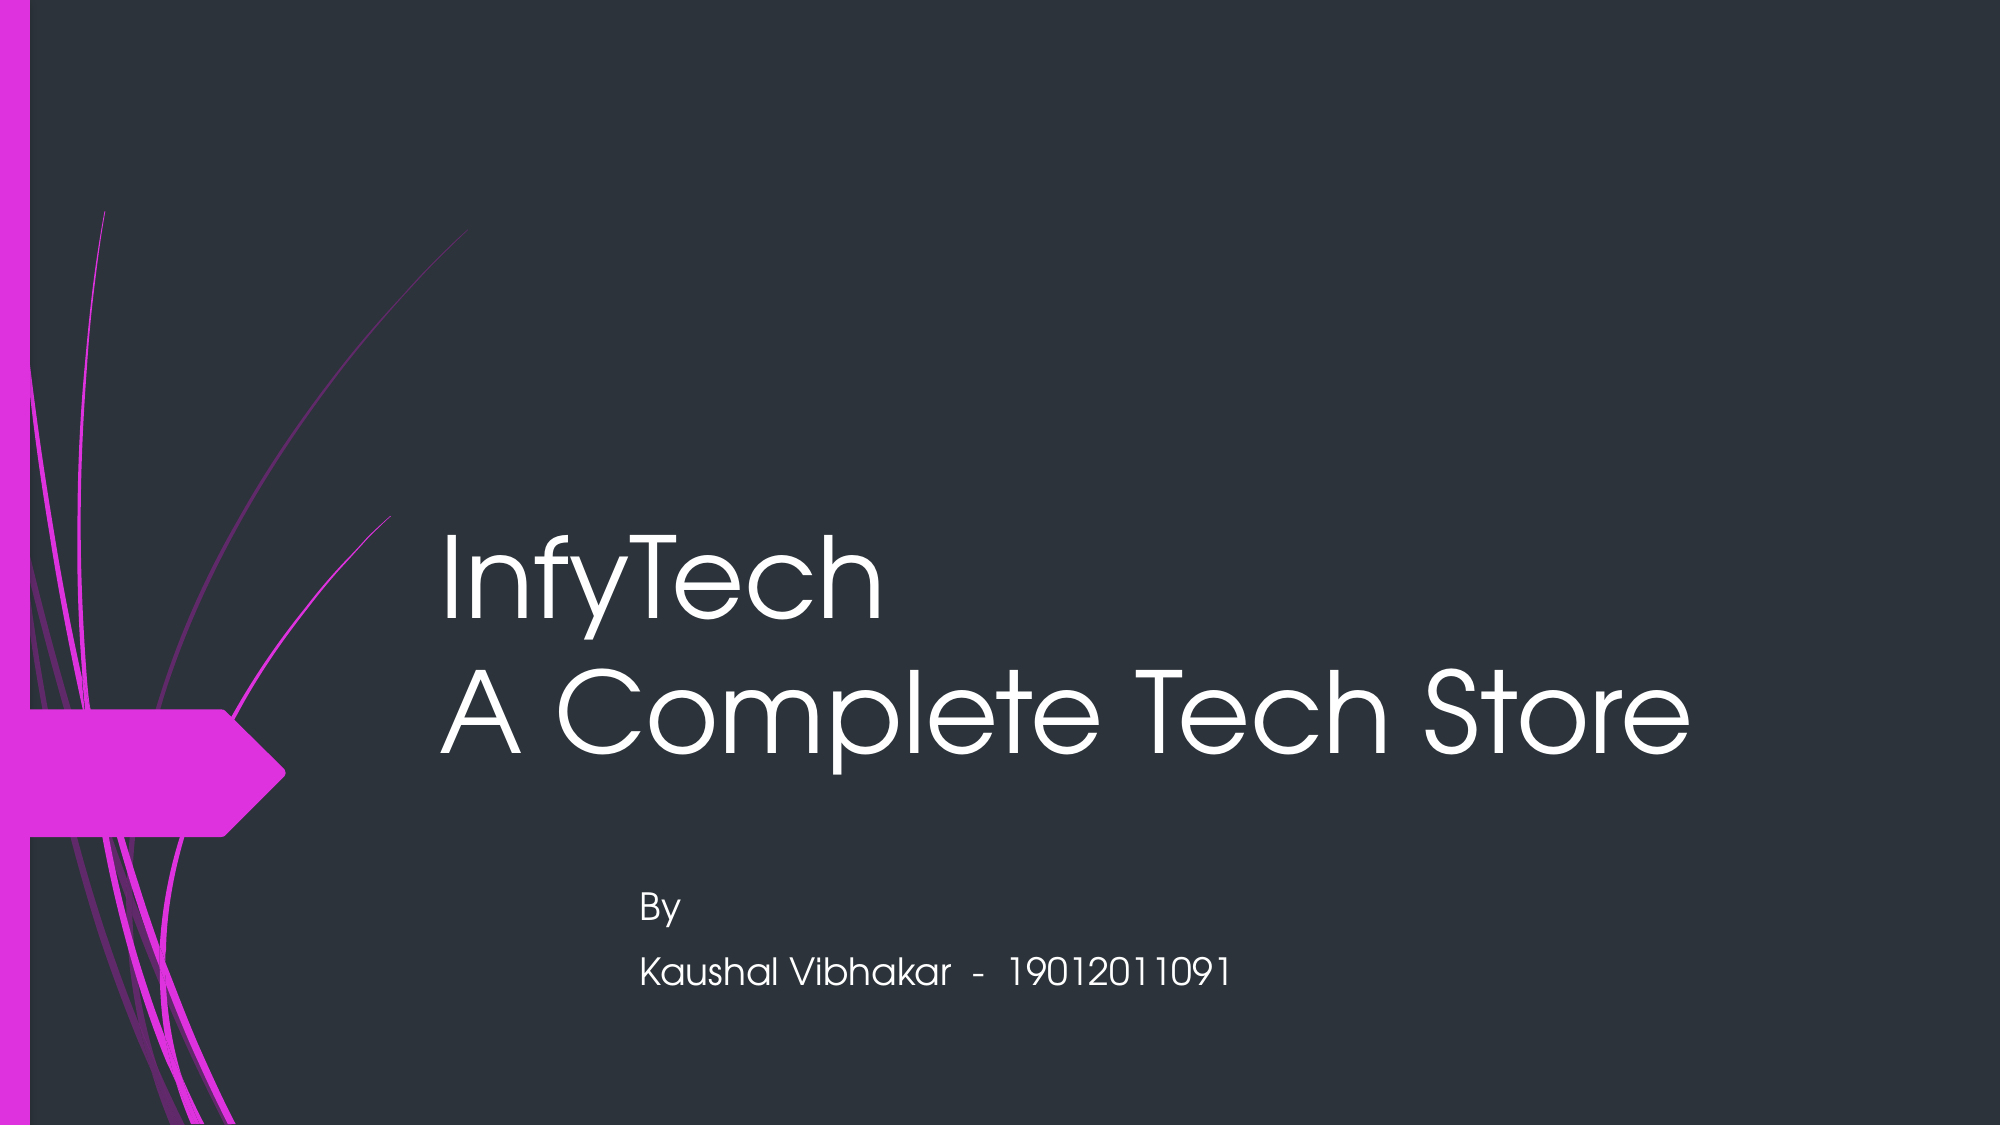

# InfyTech A Complete Tech Store
By
Kaushal Vibhakar  -  19012011091